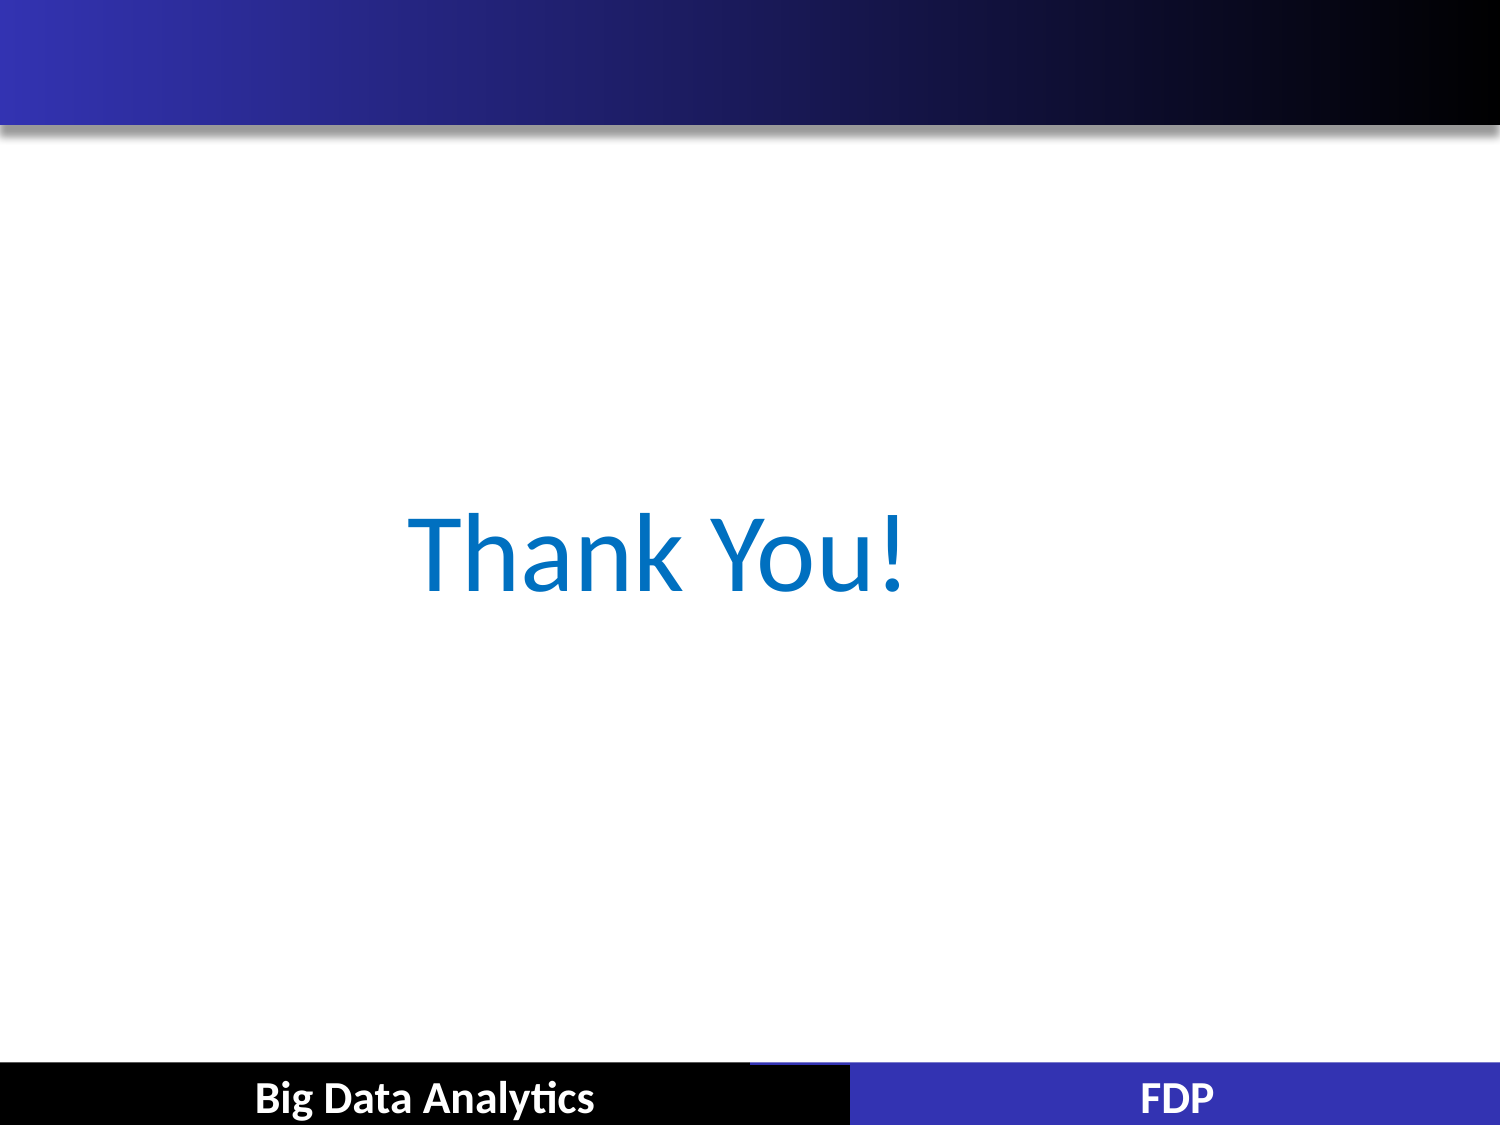

Thank You!
Big Data Analytics
Big Data Computing-A practical approach
FDP